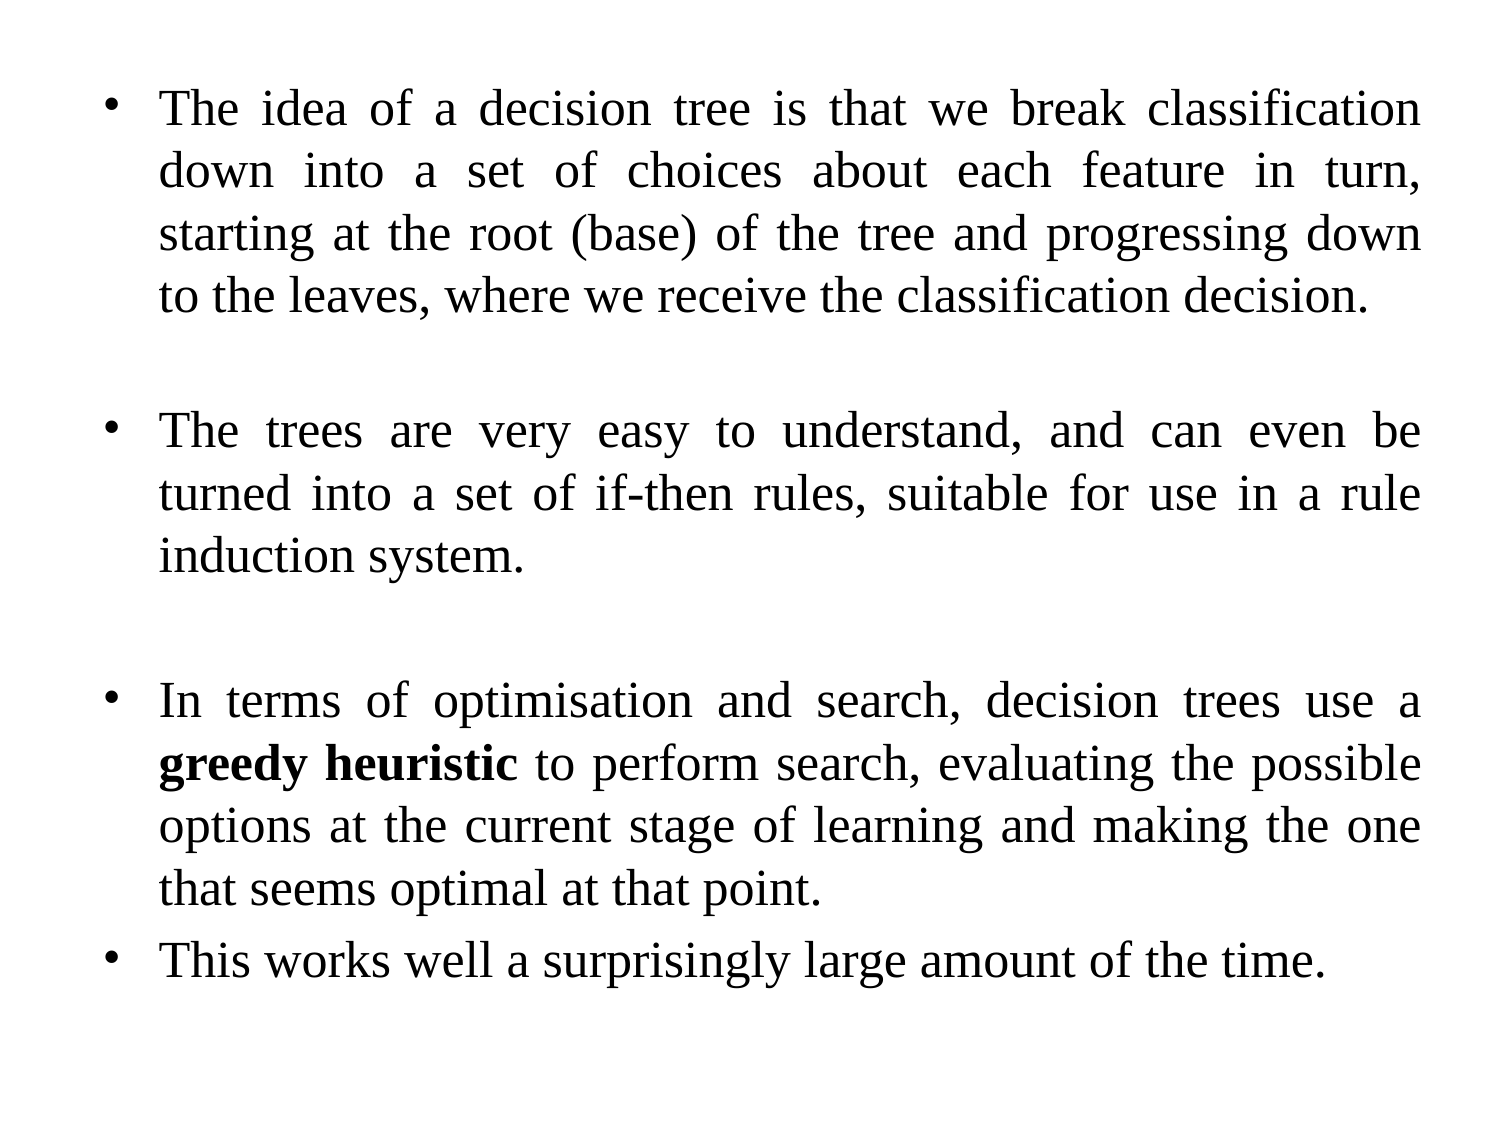

The idea of a decision tree is that we break classification down into a set of choices about each feature in turn, starting at the root (base) of the tree and progressing down to the leaves, where we receive the classification decision.

The trees are very easy to understand, and can even be turned into a set of if-then rules, suitable for use in a rule induction system.

In terms of optimisation and search, decision trees use a greedy heuristic to perform search, evaluating the possible options at the current stage of learning and making the one that seems optimal at that point.
This works well a surprisingly large amount of the time.